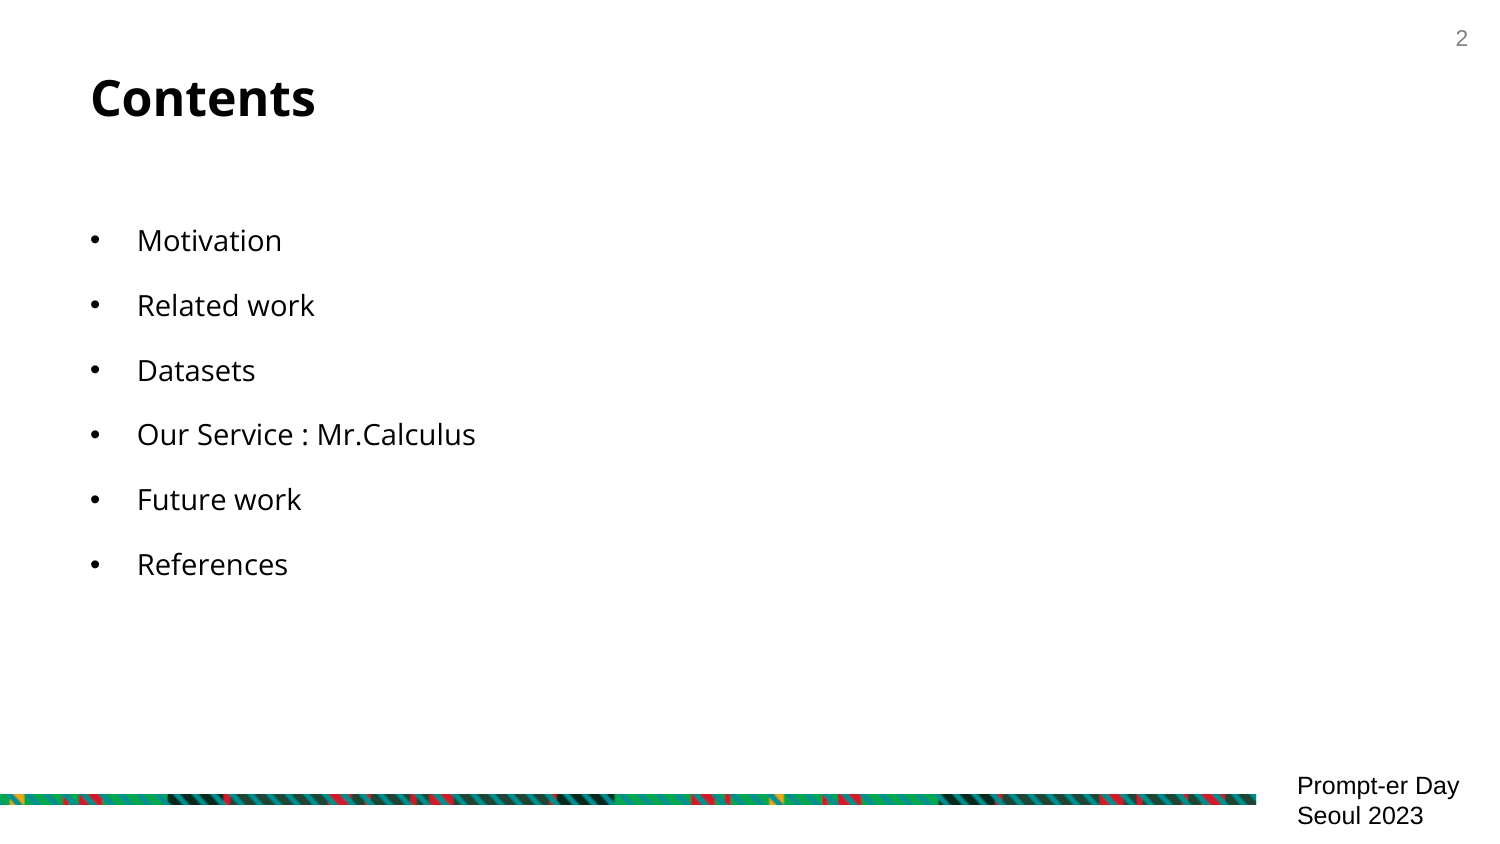

# Contents
Motivation
Related work
Datasets
Our Service : Mr.Calculus
Future work
References